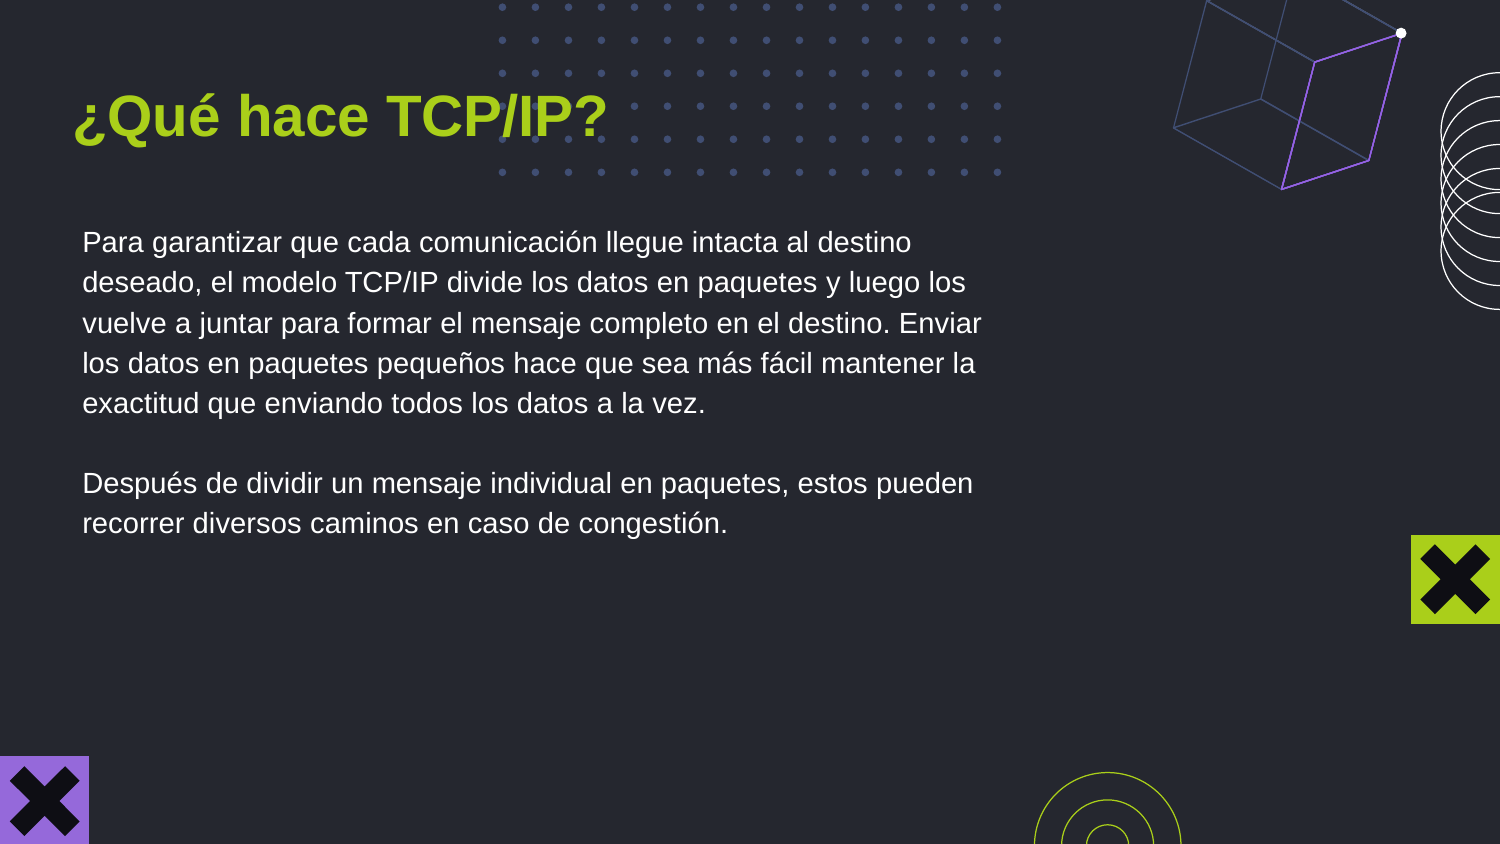

¿Qué hace TCP/IP?
Para garantizar que cada comunicación llegue intacta al destino deseado, el modelo TCP/IP divide los datos en paquetes y luego los vuelve a juntar para formar el mensaje completo en el destino. Enviar los datos en paquetes pequeños hace que sea más fácil mantener la exactitud que enviando todos los datos a la vez.

Después de dividir un mensaje individual en paquetes, estos pueden recorrer diversos caminos en caso de congestión.